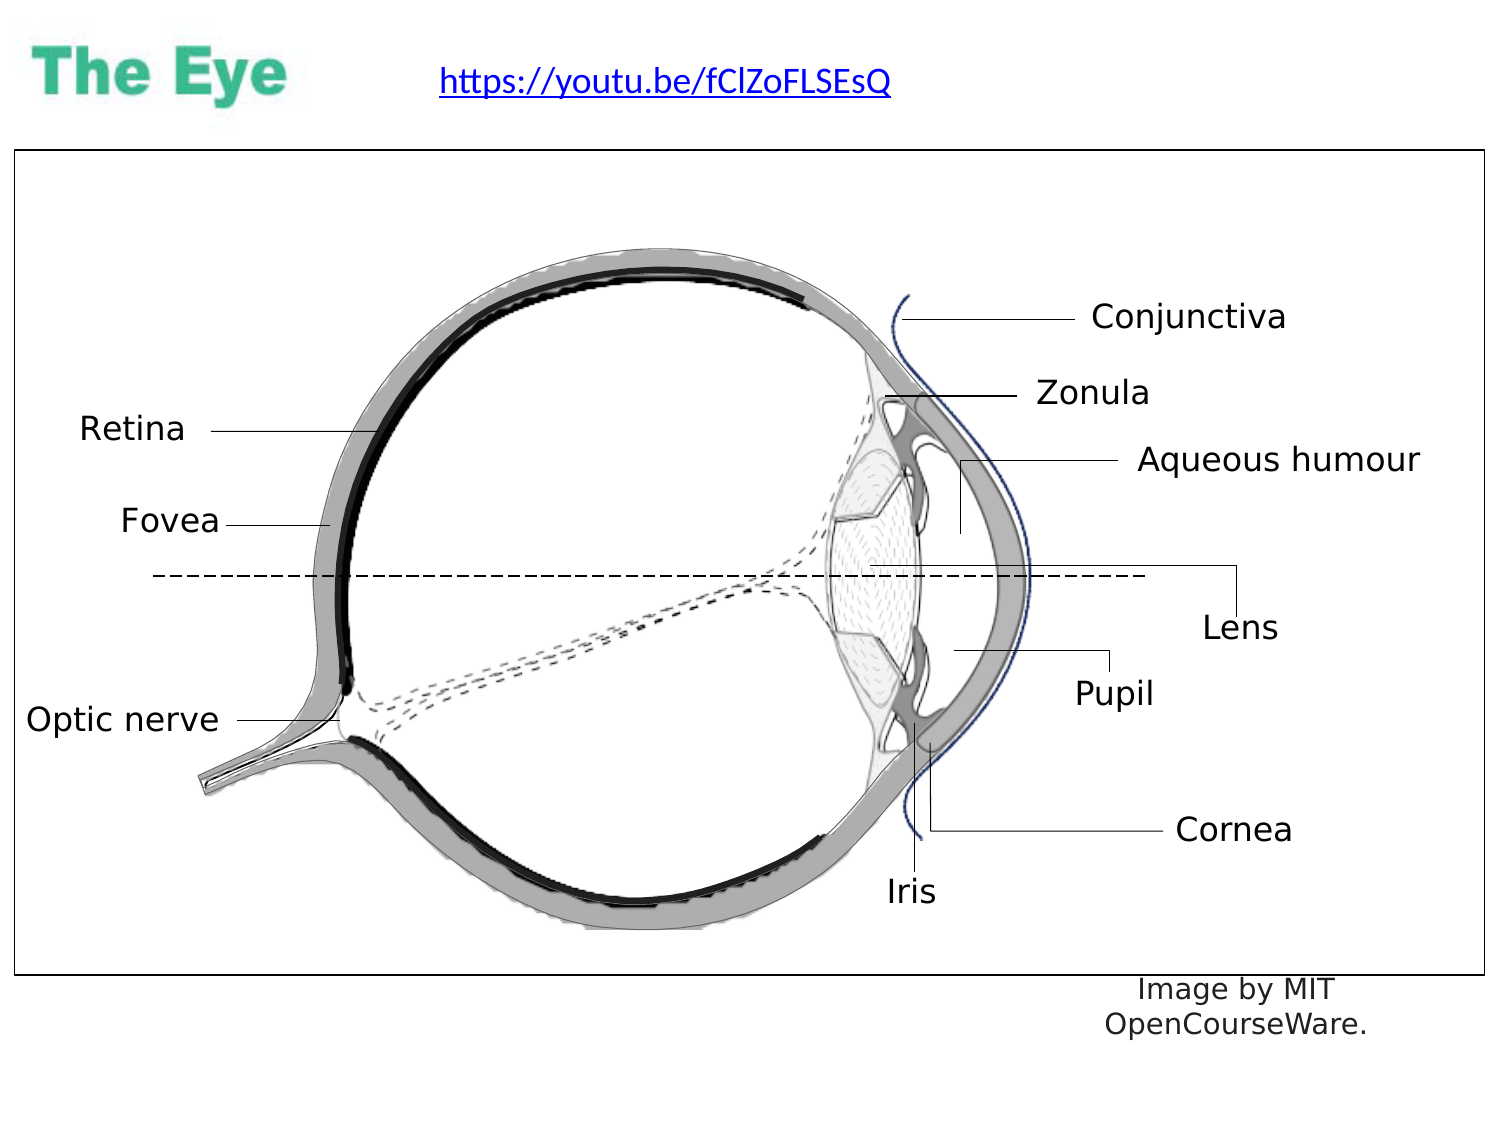

https://youtu.be/fClZoFLSEsQ

Conjunctiva

Zonula

Retina

Aqueous humour

Fovea

Lens

Pupil
Optic nerve

Cornea
Iris

Image by MIT OpenCourseWare.